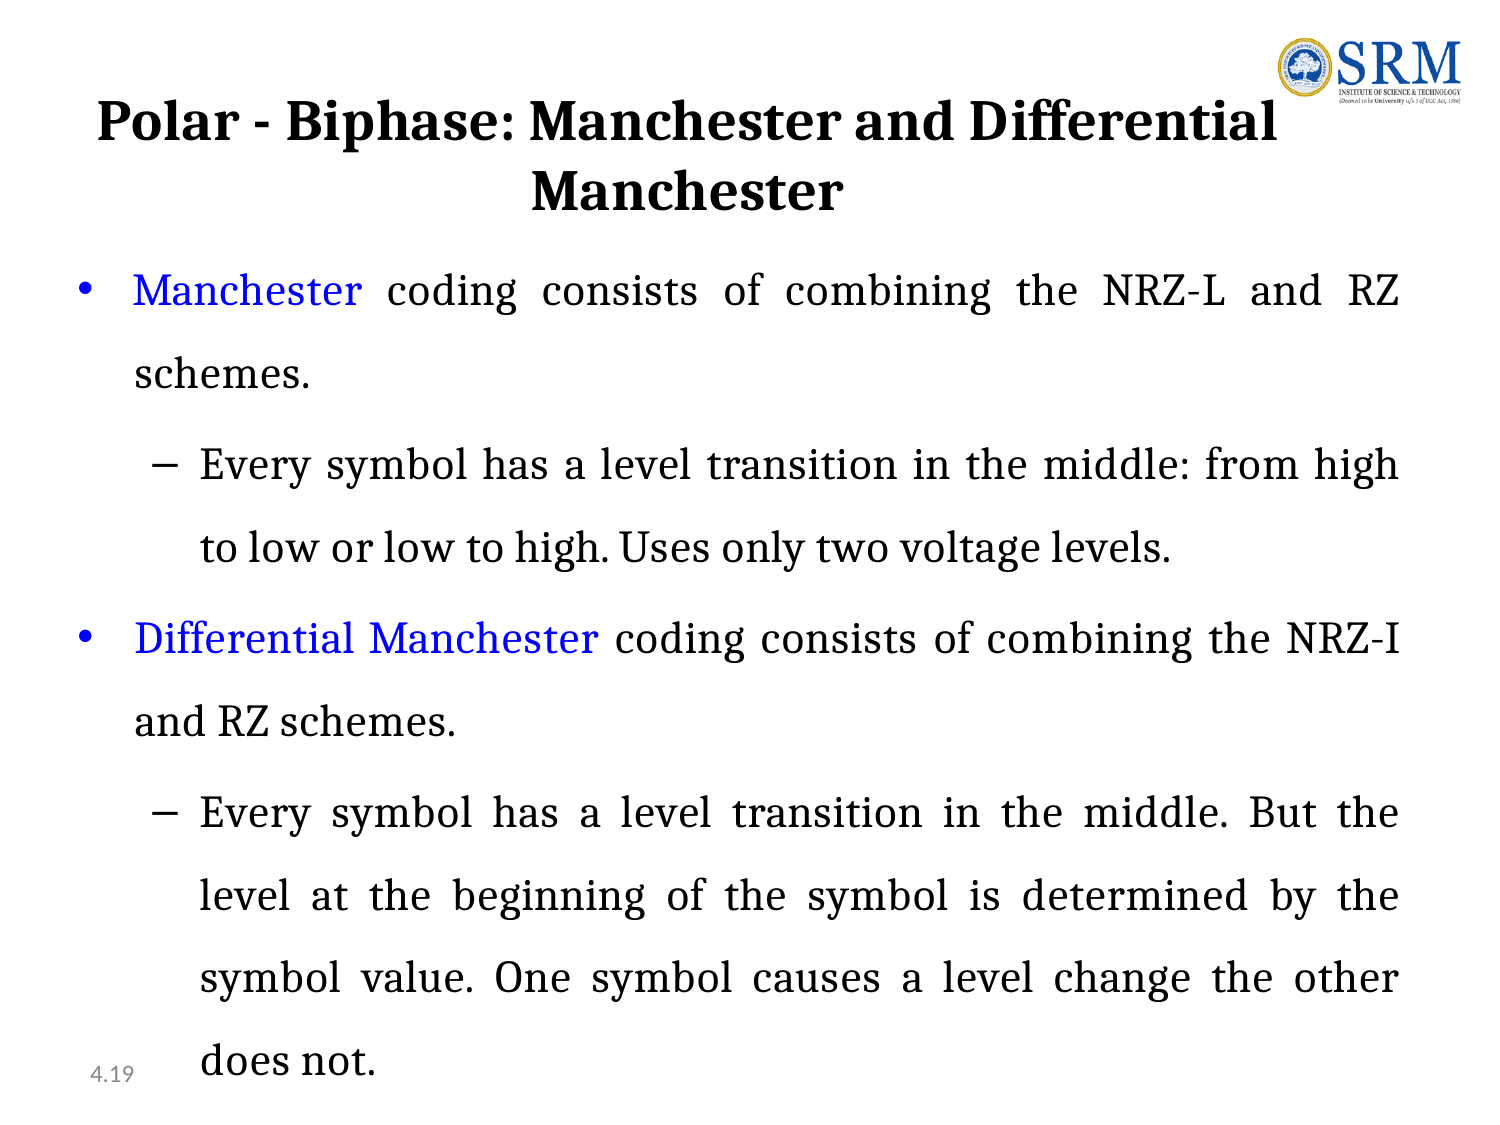

# Polar - Biphase: Manchester and Differential Manchester
Manchester coding consists of combining the NRZ-L and RZ schemes.
Every symbol has a level transition in the middle: from high to low or low to high. Uses only two voltage levels.
Differential Manchester coding consists of combining the NRZ-I and RZ schemes.
Every symbol has a level transition in the middle. But the level at the beginning of the symbol is determined by the symbol value. One symbol causes a level change the other does not.
4.19